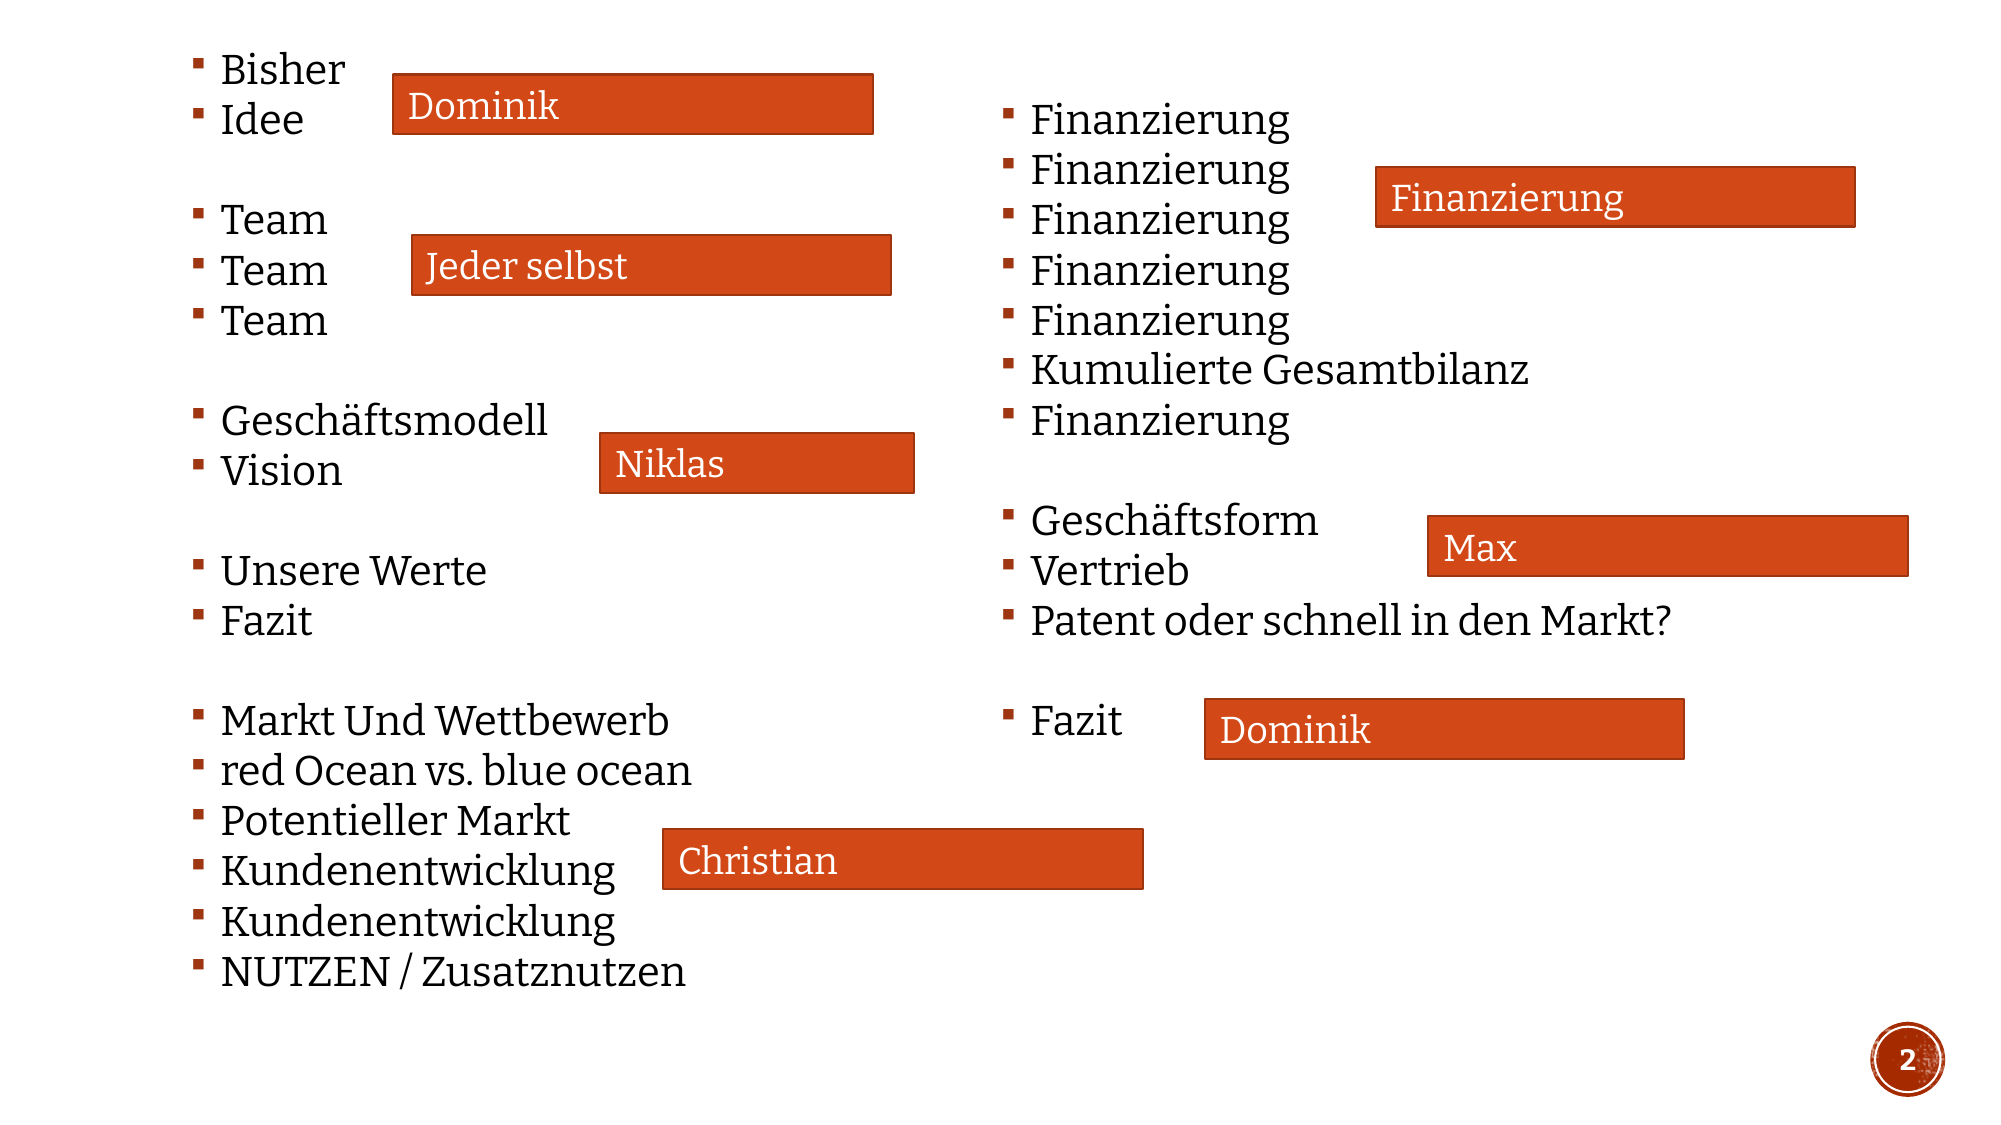

Bisher
Idee

Team
Team
Team

Geschäftsmodell
Vision

Unsere Werte
Fazit

Markt Und Wettbewerb
red Ocean vs. blue ocean
Potentieller Markt
Kundenentwicklung
Kundenentwicklung
NUTZEN / Zusatznutzen

Finanzierung
Finanzierung
Finanzierung
Finanzierung
Finanzierung
Kumulierte Gesamtbilanz
Finanzierung

Geschäftsform
Vertrieb
Patent oder schnell in den Markt?

Fazit

Dominik
Finanzierung
Jeder selbst
Niklas
Max
Dominik
Christian
2